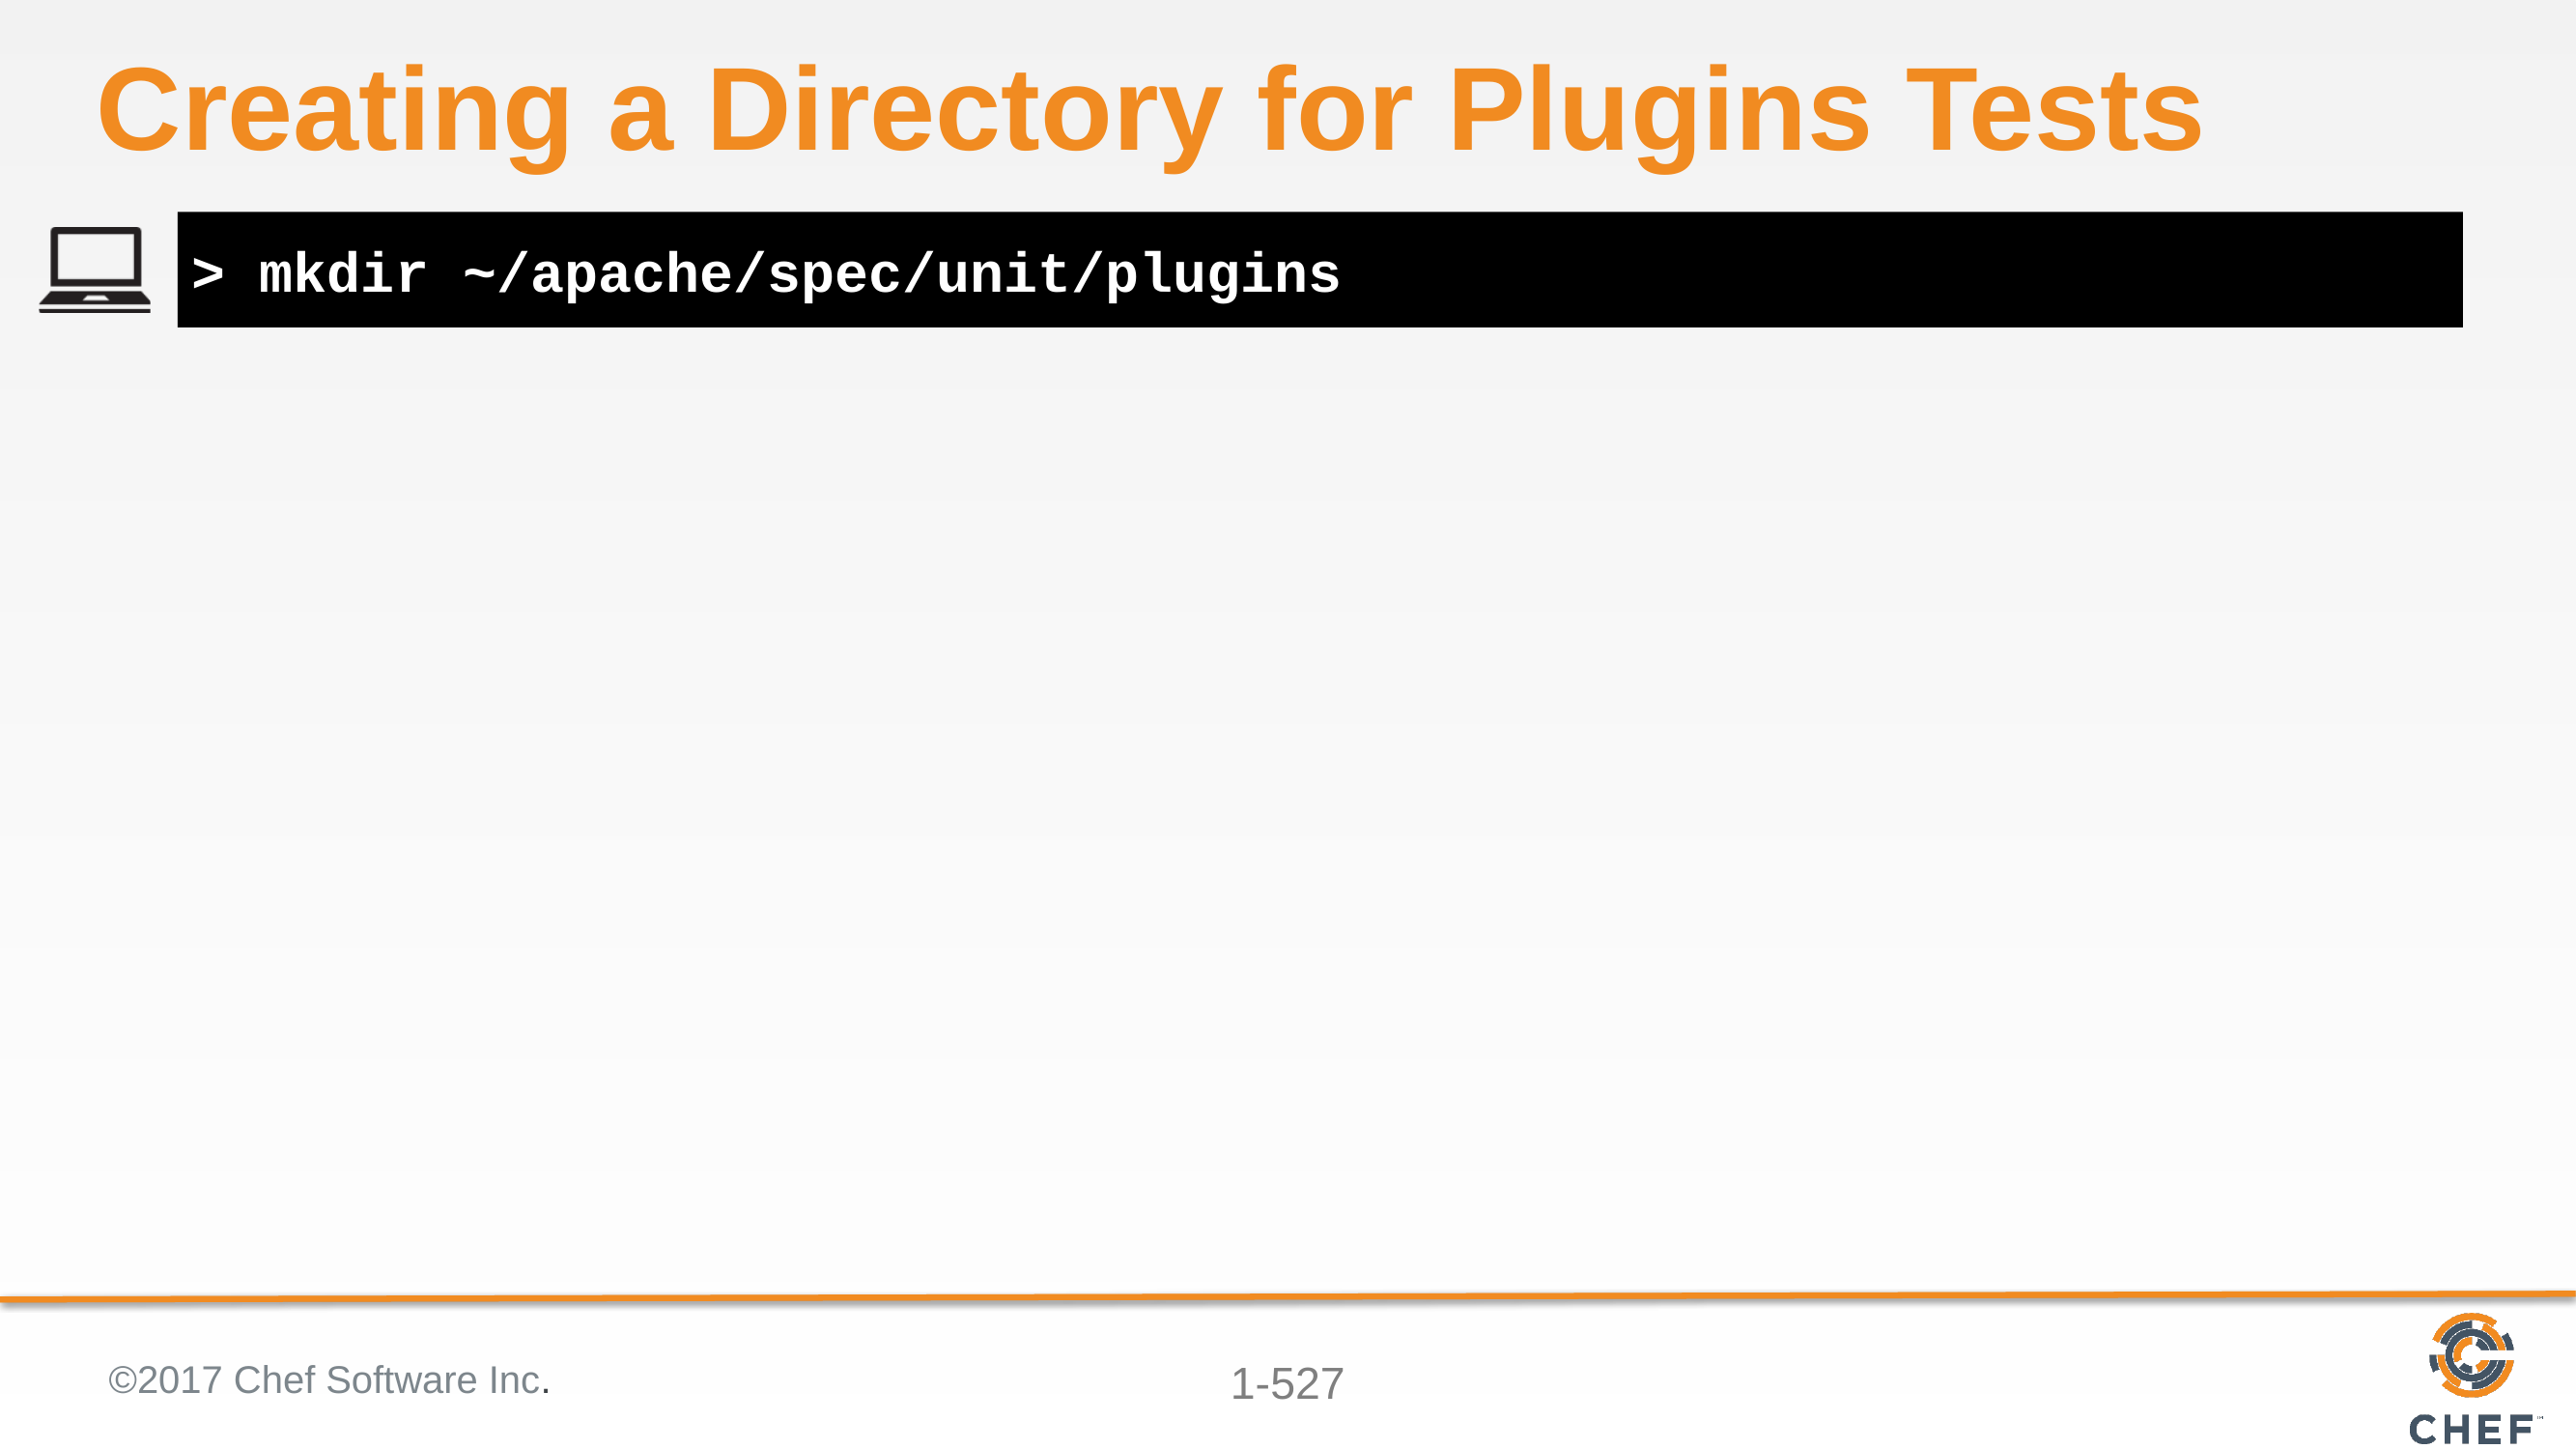

# Creating a Directory for Plugins Tests
> mkdir ~/apache/spec/unit/plugins